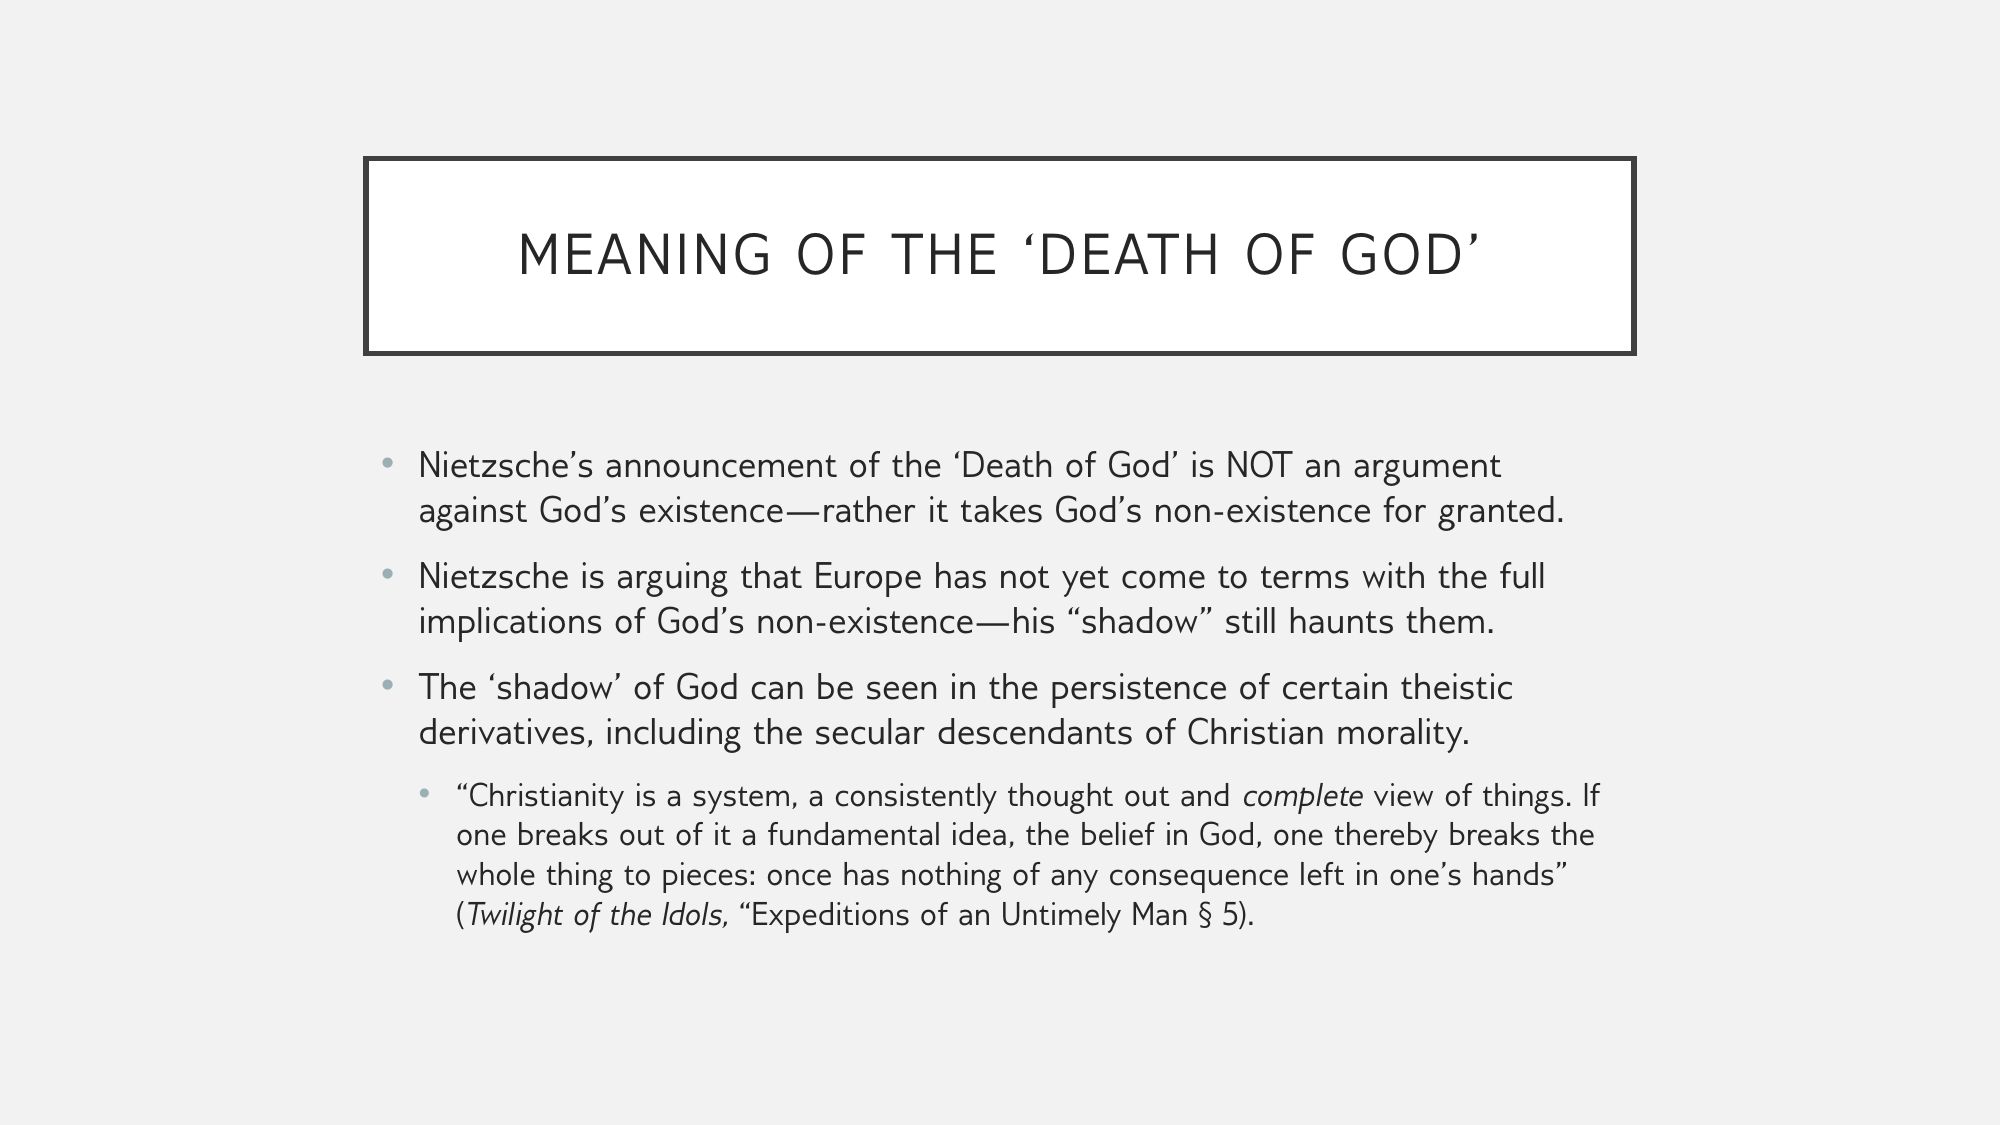

# Meaning of the ‘death of god’
Nietzsche’s announcement of the ‘Death of God’ is NOT an argument against God’s existence—rather it takes God’s non-existence for granted.
Nietzsche is arguing that Europe has not yet come to terms with the full implications of God’s non-existence—his “shadow” still haunts them.
The ‘shadow’ of God can be seen in the persistence of certain theistic derivatives, including the secular descendants of Christian morality.
“Christianity is a system, a consistently thought out and complete view of things. If one breaks out of it a fundamental idea, the belief in God, one thereby breaks the whole thing to pieces: once has nothing of any consequence left in one’s hands” (Twilight of the Idols, “Expeditions of an Untimely Man § 5).